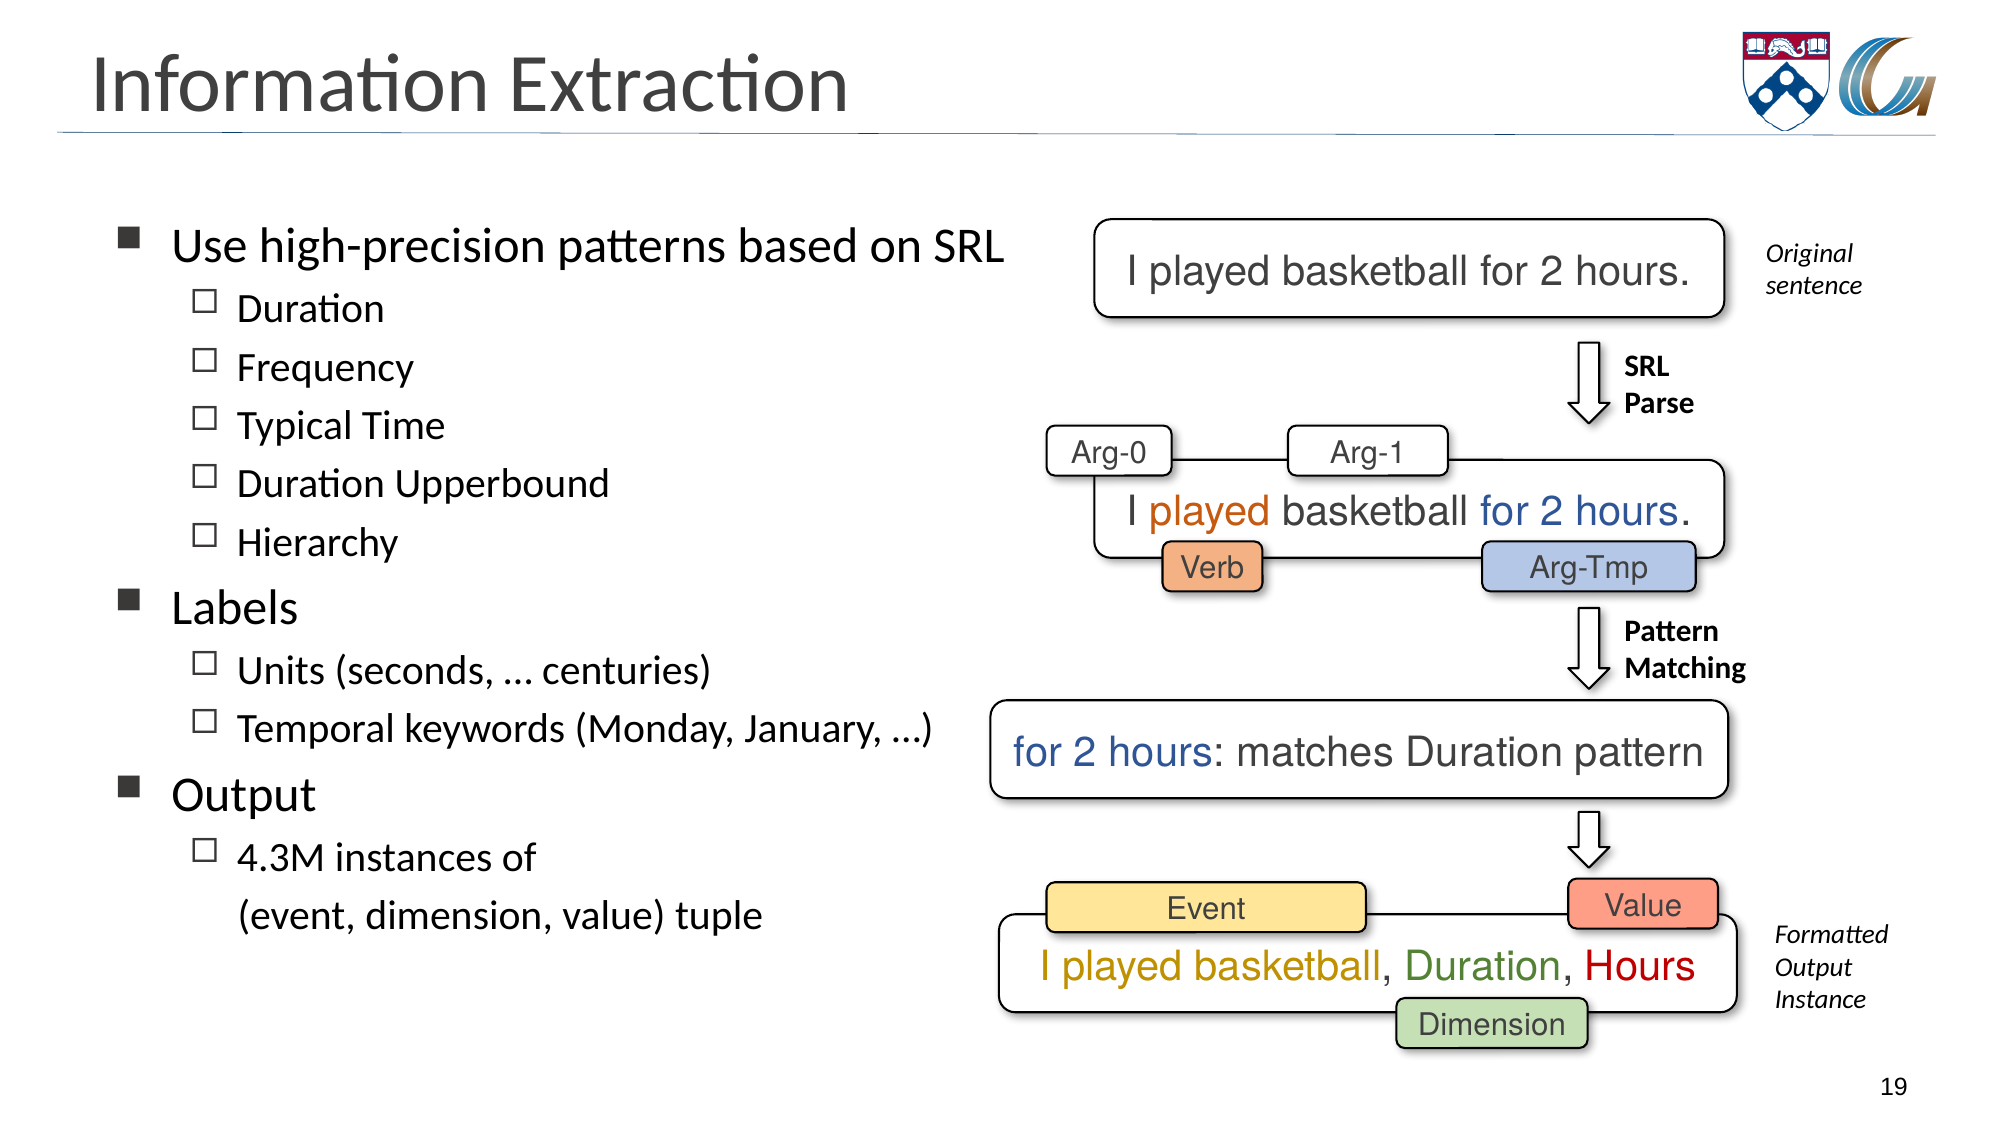

# Information Extraction
Use high-precision patterns based on SRL
Duration
Frequency
Typical Time
Duration Upperbound
Hierarchy
Labels
Units (seconds, … centuries)
Temporal keywords (Monday, January, …)
Output
4.3M instances of
     (event, dimension, value) tuple

I played basketball for 2 hours.
Original sentence
SRL Parse

Arg-0
Arg-1
I played basketball for 2 hours.
Verb
Arg-Tmp
Pattern Matching

for 2 hours: matches Duration pattern

Value
Event
Formatted Output Instance
I played basketball, Duration, Hours
Dimension
19